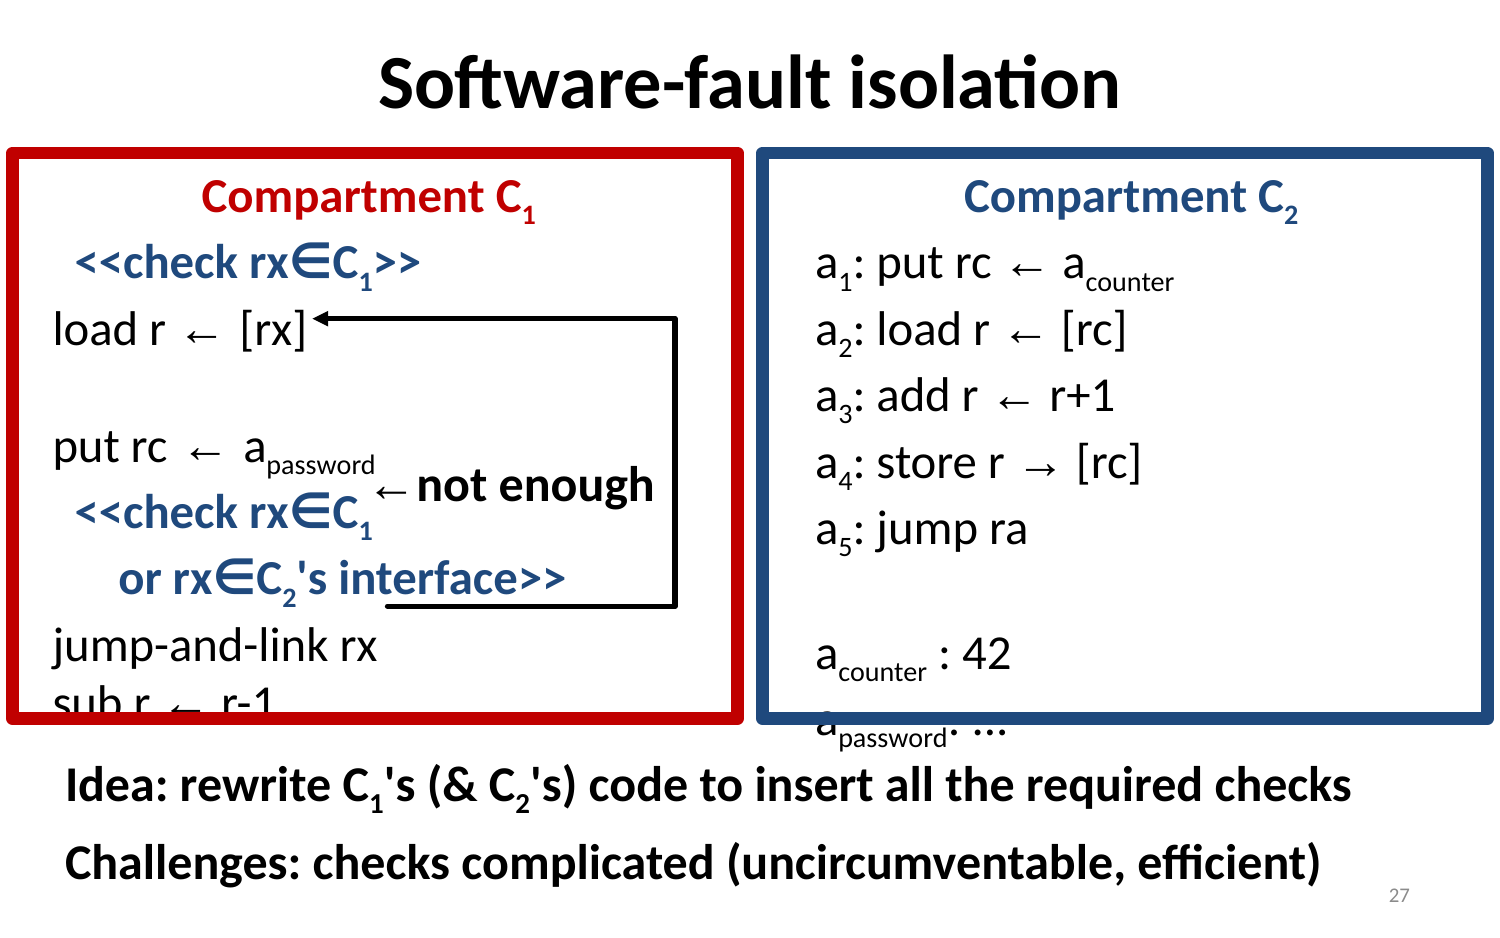

# Software-fault isolation

Compartment C1
  <<check rx∈C1>>
load r ← [rx]

put rc ← apassword
  <<check rx∈C1
      or rx∈C2's interface>>
jump-and-link rx
sub r ← r-1
Compartment C2
a1: put rc ← acounter
a2: load r ← [rc]
a3: add r ← r+1
a4: store r → [rc]
a5: jump ra

acounter : 42
apassword: ...
←not enough
Idea: rewrite C1's (& C2's) code to insert all the required checks
Challenges: checks complicated (uncircumventable, efficient)
27